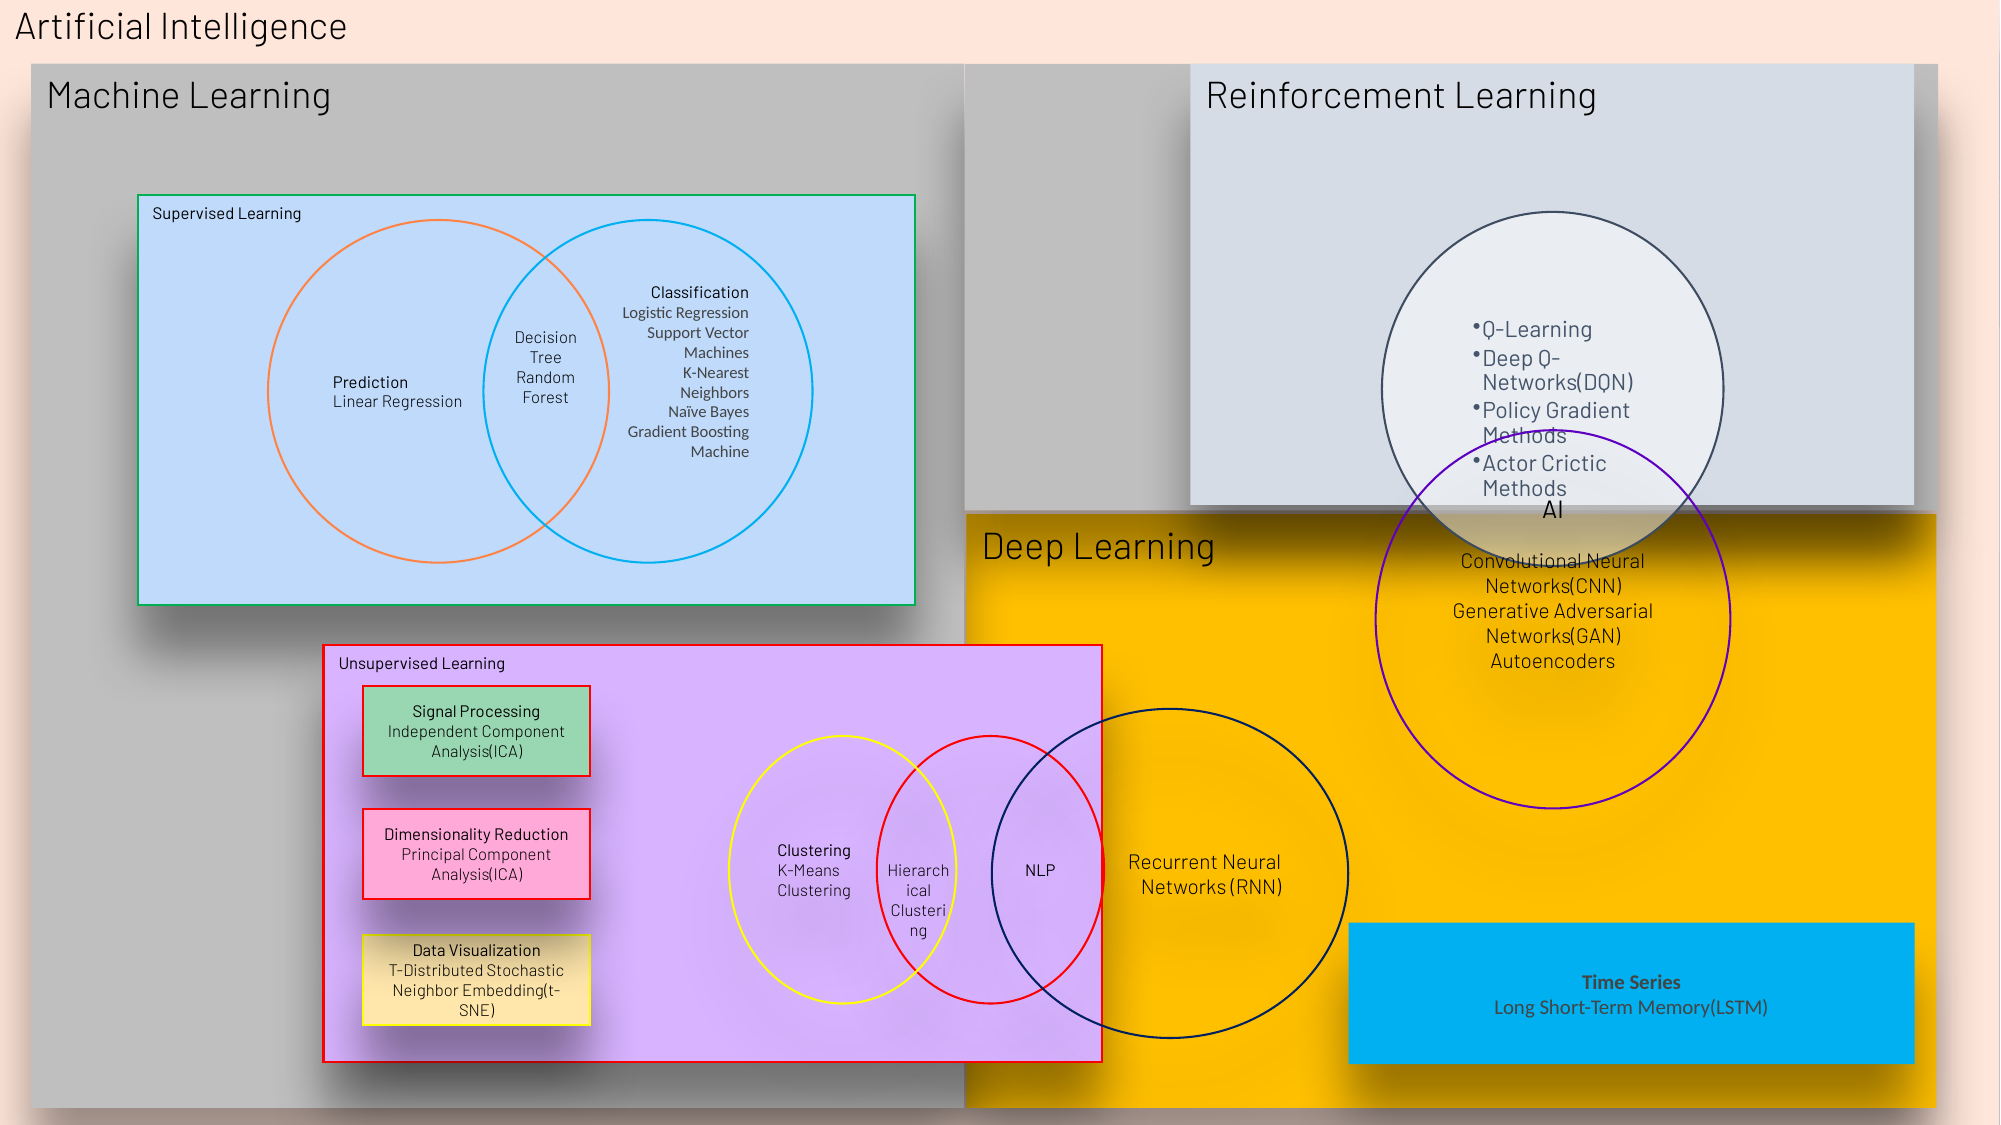

Artificial Intelligence
Machine Learning

Reinforcement Learning

Q-Learning
Deep Q-Networks(DQN)
Policy Gradient Methods
Actor Crictic Methods
Supervised Learning
Prediction
Linear Regression
Classification
Logistic Regression
Support Vector Machines
K-Nearest Neighbors
Naïve Bayes
Gradient Boosting Machine

Decision Tree
Random Forest
AI

Convolutional Neural Networks(CNN)
Generative Adversarial Networks(GAN)
Autoencoders
Deep Learning
Unsupervised Learning
Signal Processing
Independent Component Analysis(ICA)
Clustering
K-Means Clustering
NLP
Dimensionality Reduction
Principal Component Analysis(ICA)
Hierarchical Clustering
Data Visualization
T-Distributed Stochastic Neighbor Embedding(t-SNE)
Recurrent Neural Networks (RNN)
Time Series
Long Short-Term Memory(LSTM)